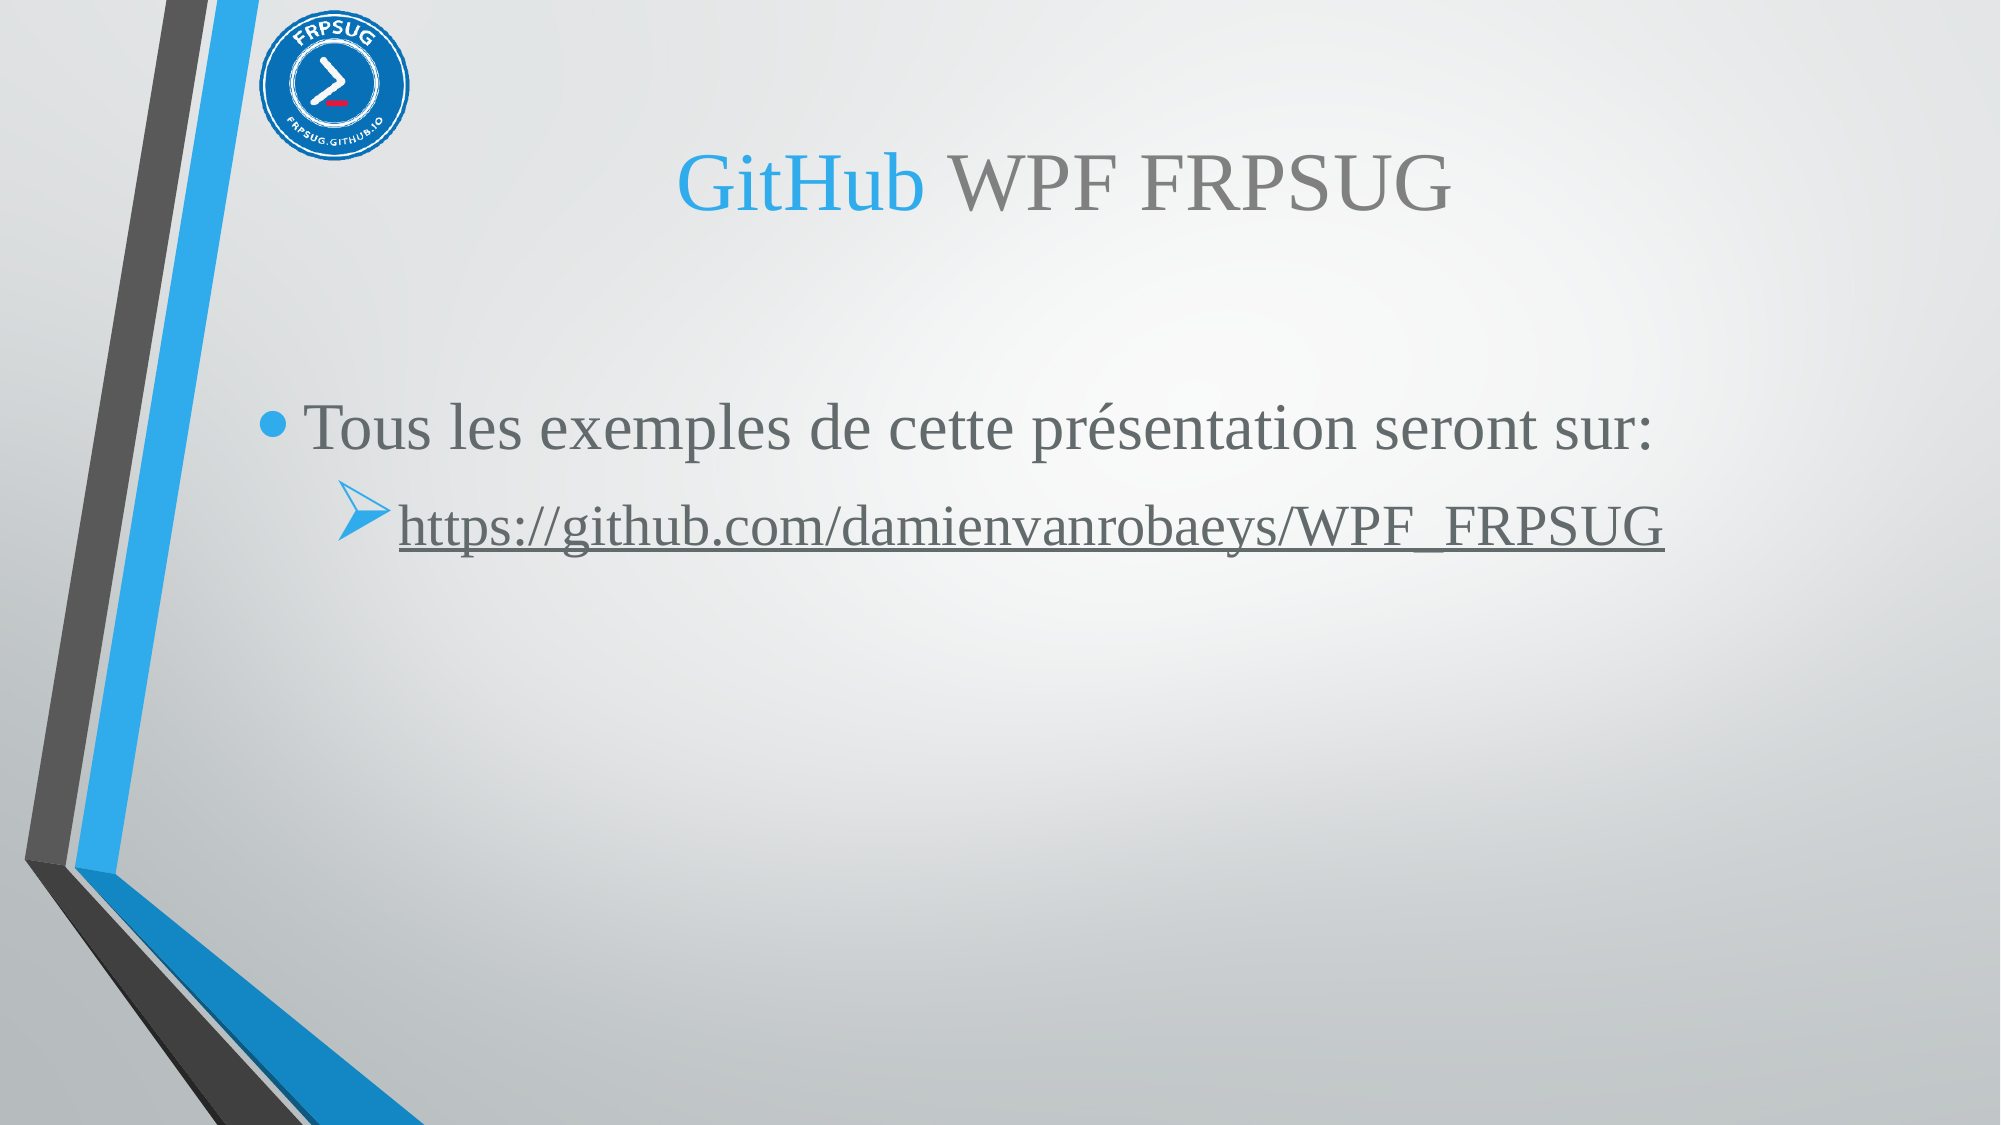

# GitHub WPF FRPSUG
Tous les exemples de cette présentation seront sur:
https://github.com/damienvanrobaeys/WPF_FRPSUG